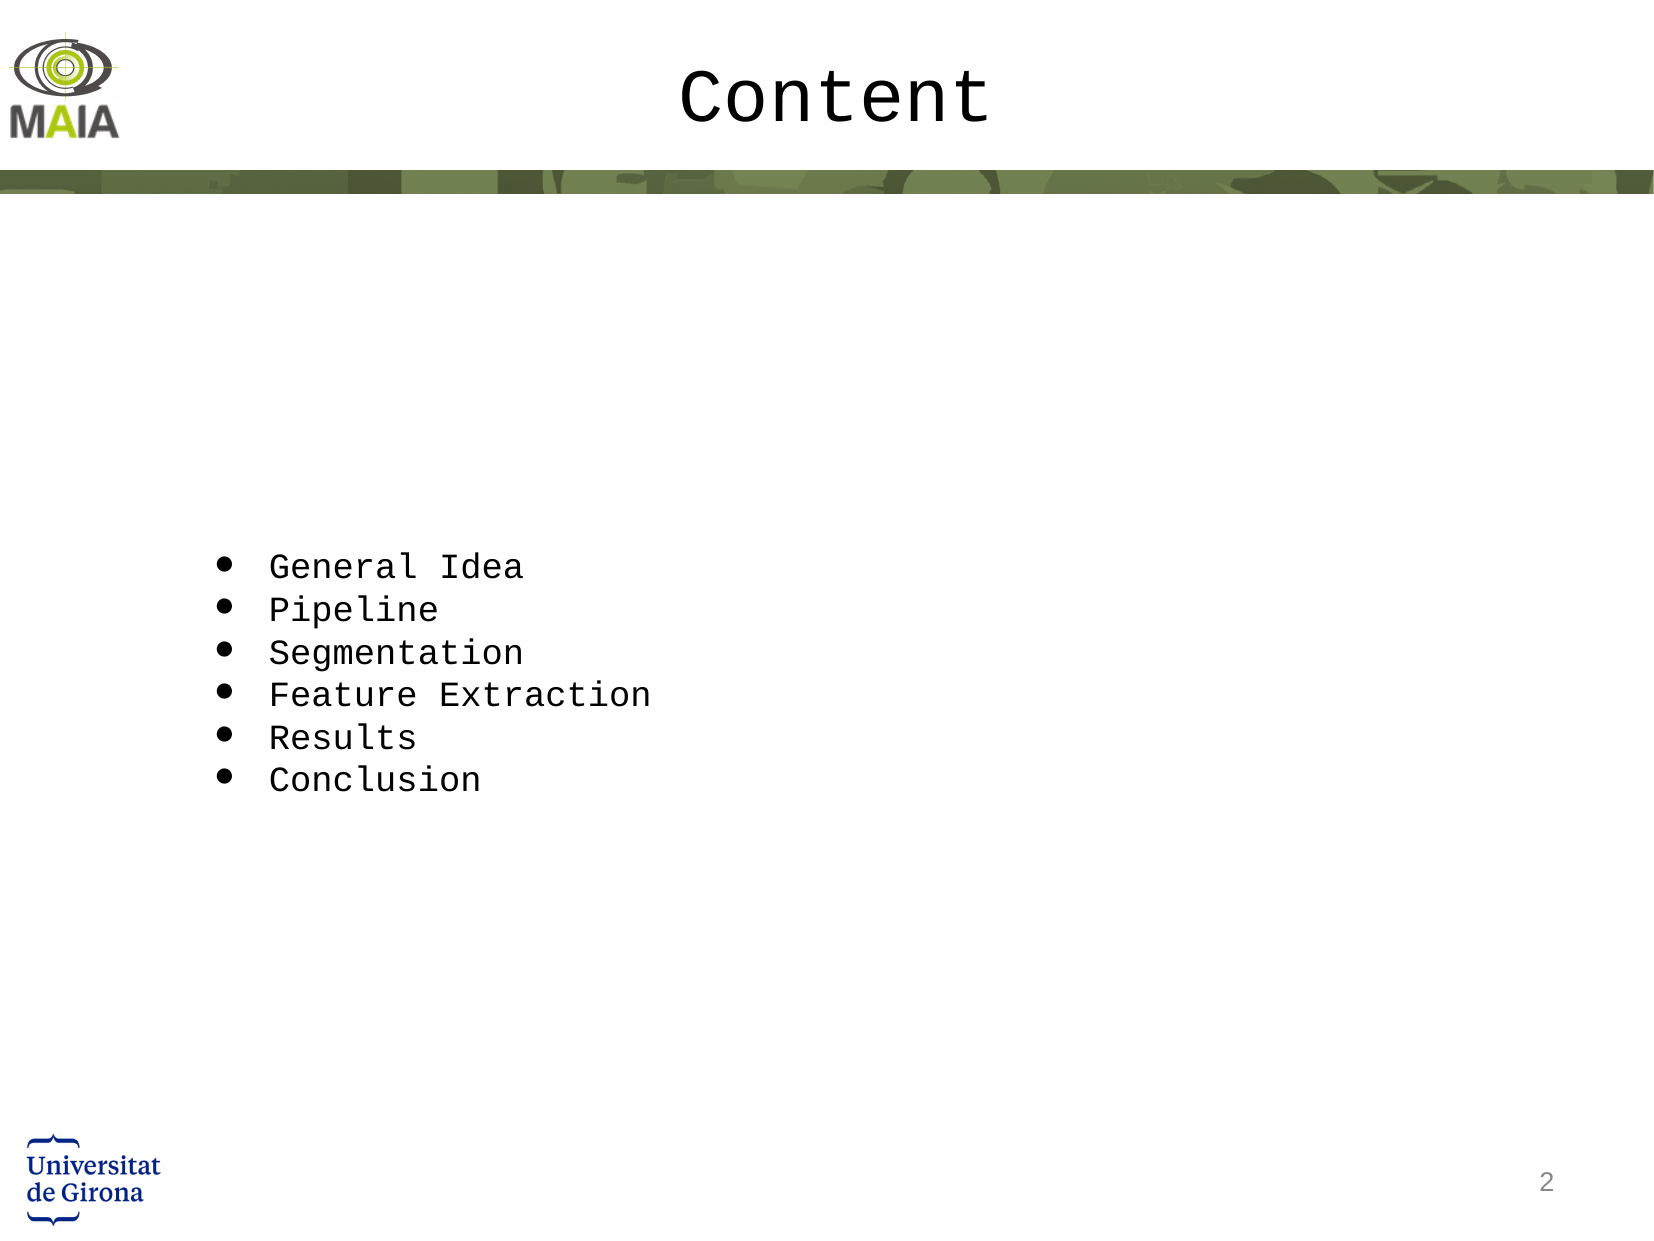

# Content
General Idea
Pipeline
Segmentation
Feature Extraction
Results
Conclusion
2